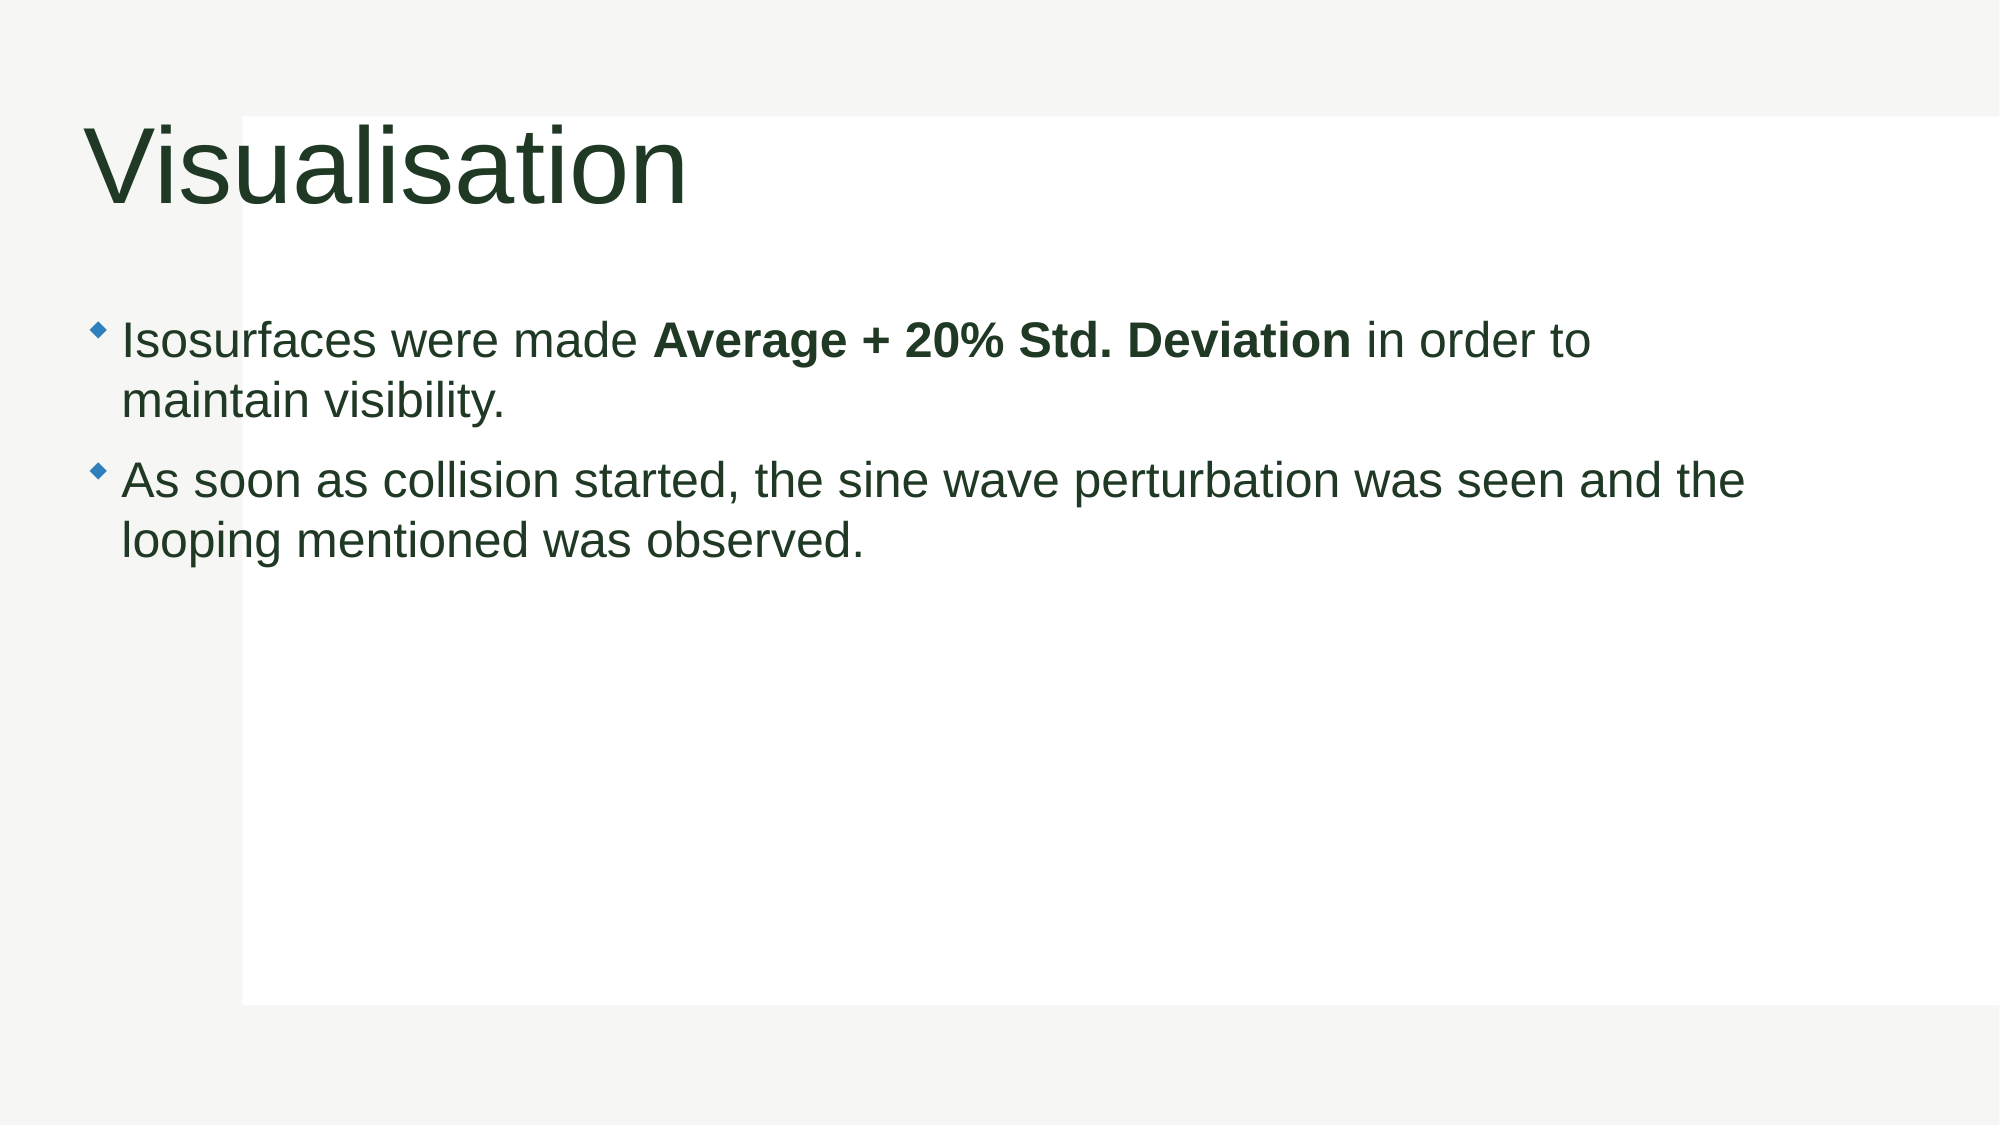

# Visualisation
Isosurfaces were made Average + 20% Std. Deviation in order to maintain visibility.
As soon as collision started, the sine wave perturbation was seen and the looping mentioned was observed.